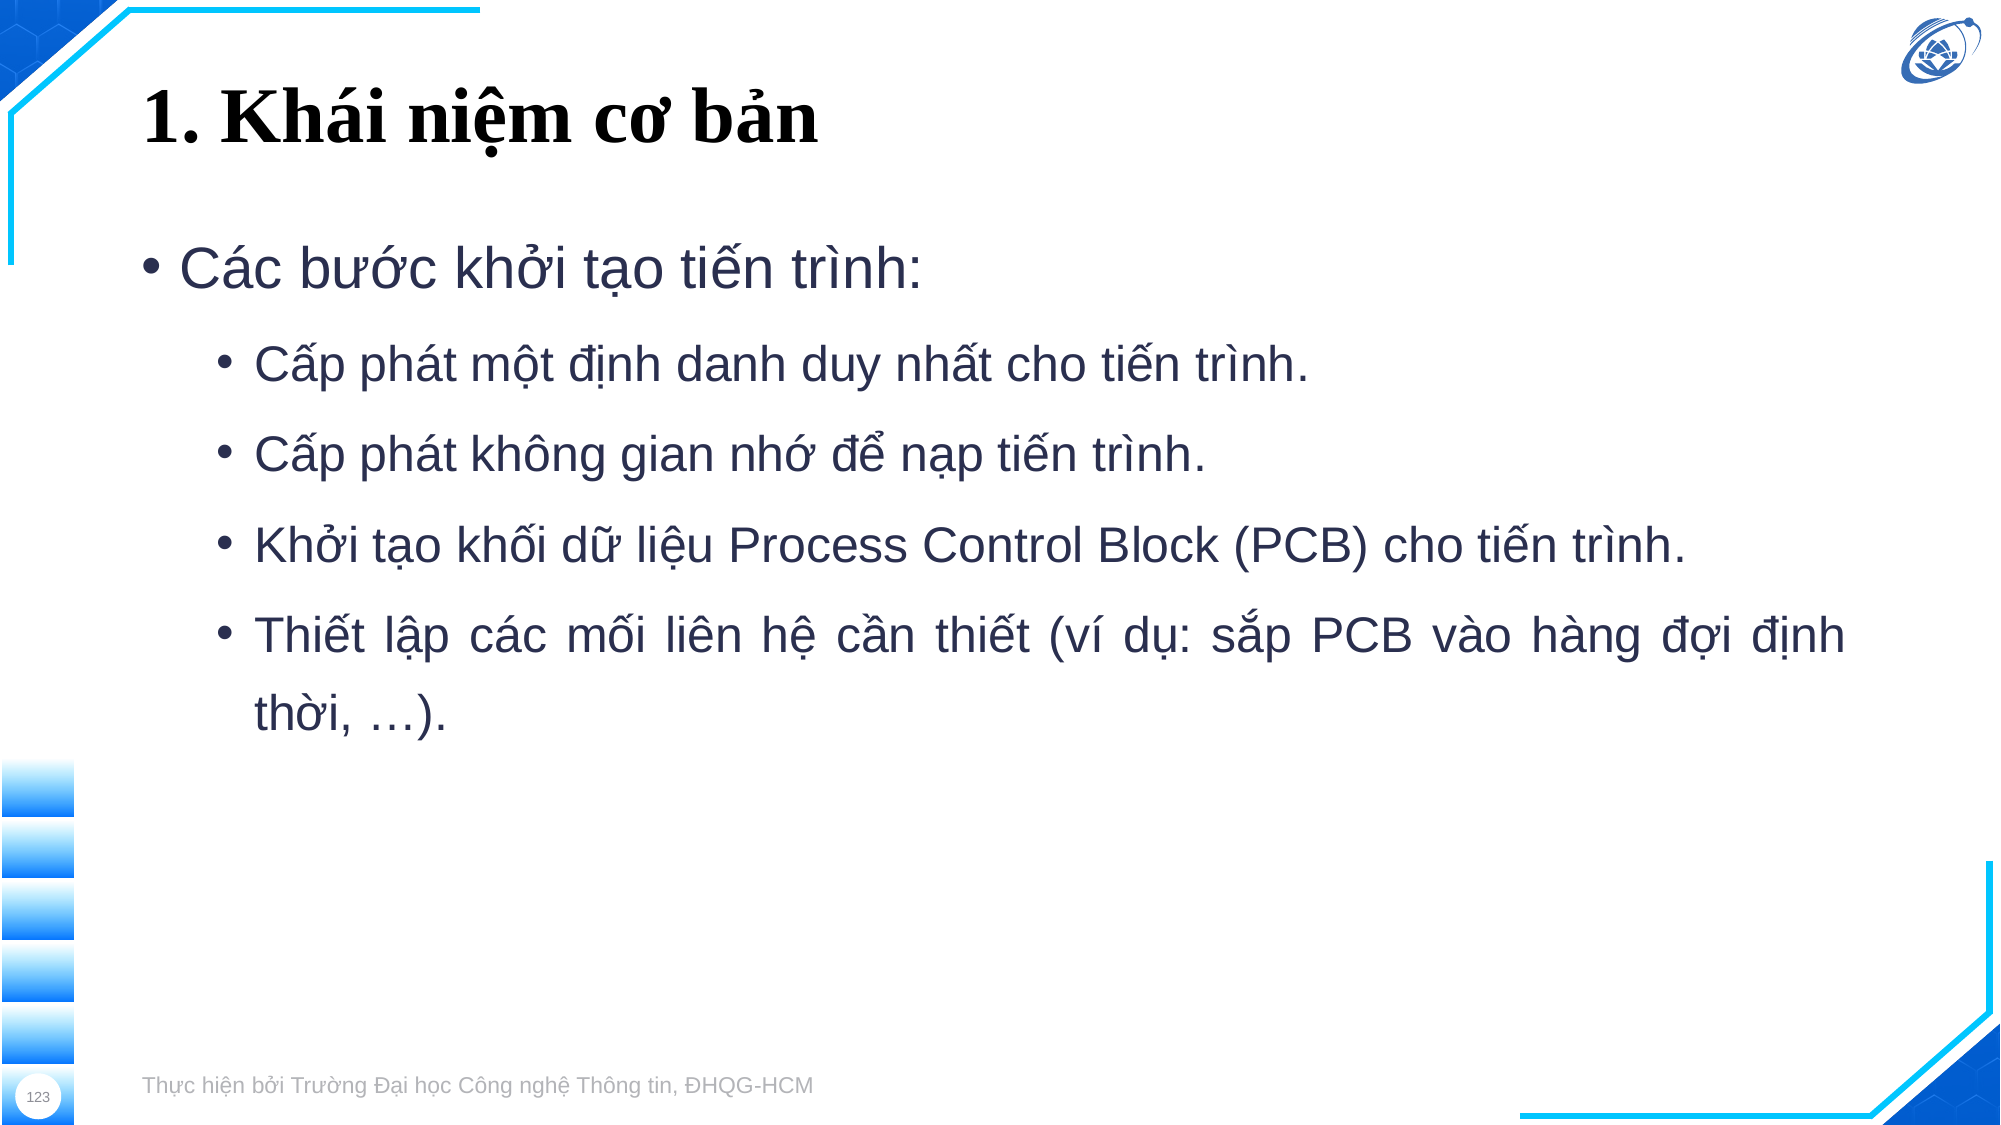

# 1. Khái niệm cơ bản
Các bước khởi tạo tiến trình:
Cấp phát một định danh duy nhất cho tiến trình.
Cấp phát không gian nhớ để nạp tiến trình.
Khởi tạo khối dữ liệu Process Control Block (PCB) cho tiến trình.
Thiết lập các mối liên hệ cần thiết (ví dụ: sắp PCB vào hàng đợi định thời, …).
Thực hiện bởi Trường Đại học Công nghệ Thông tin, ĐHQG-HCM
123